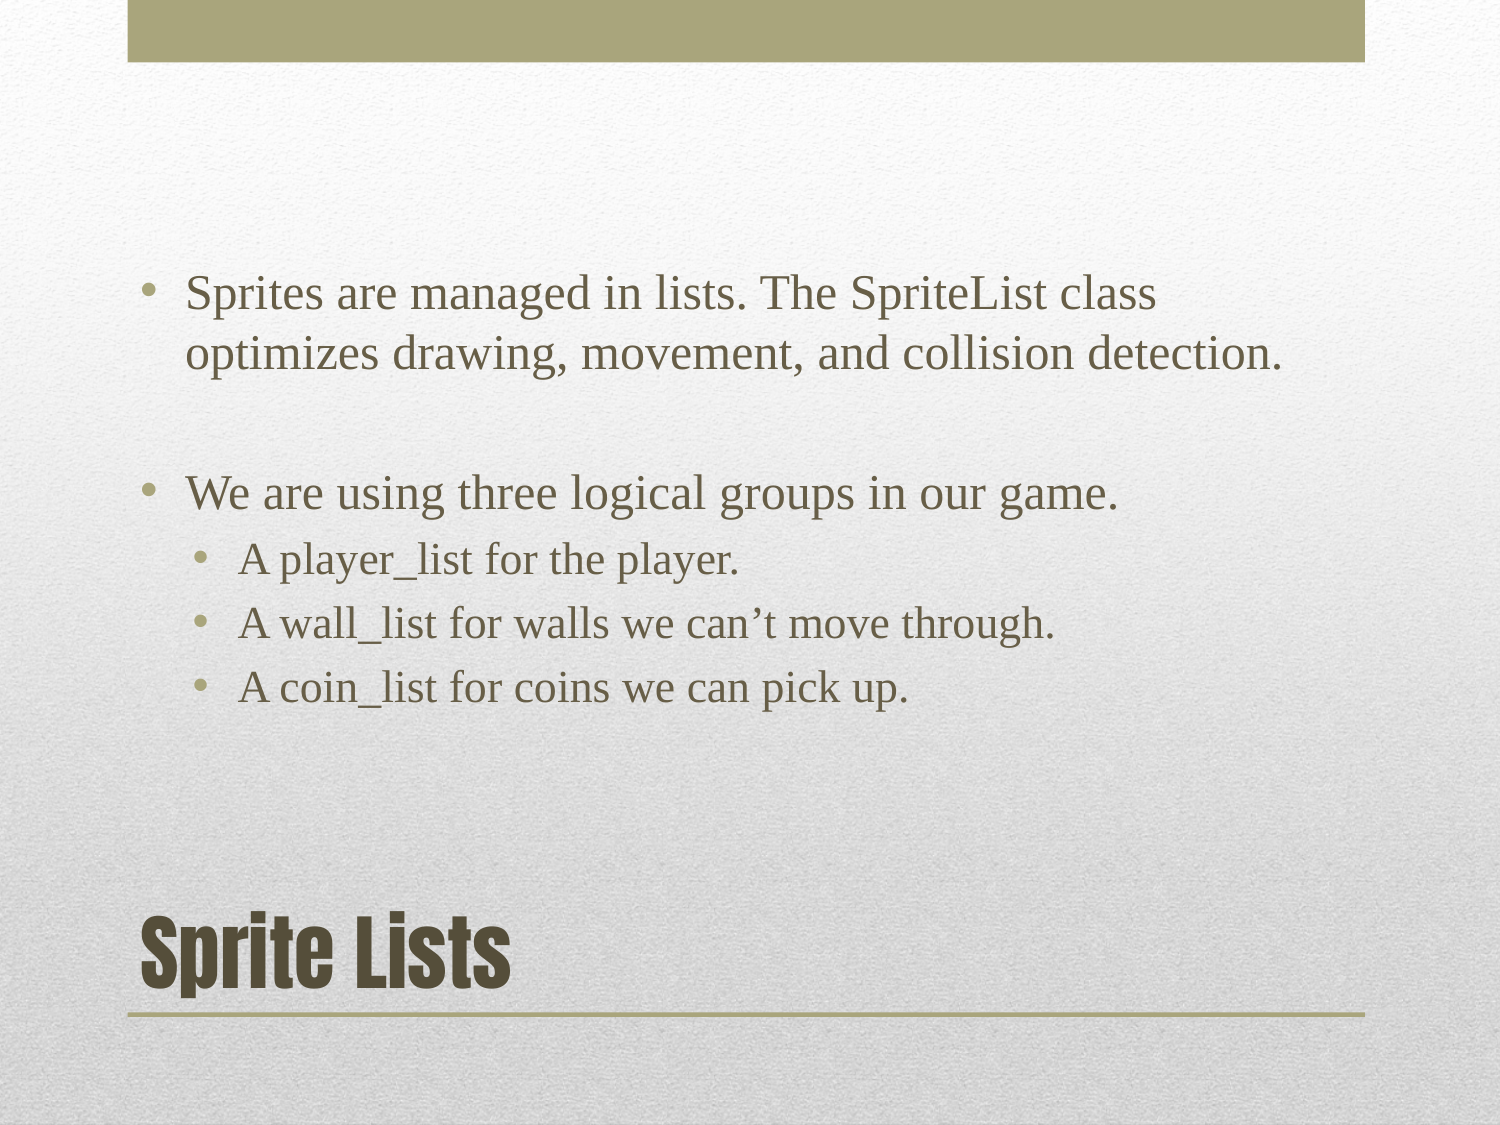

Sprites are managed in lists. The SpriteList class optimizes drawing, movement, and collision detection.

We are using three logical groups in our game.
A player_list for the player.
A wall_list for walls we can’t move through.
A coin_list for coins we can pick up.
# Sprite Lists